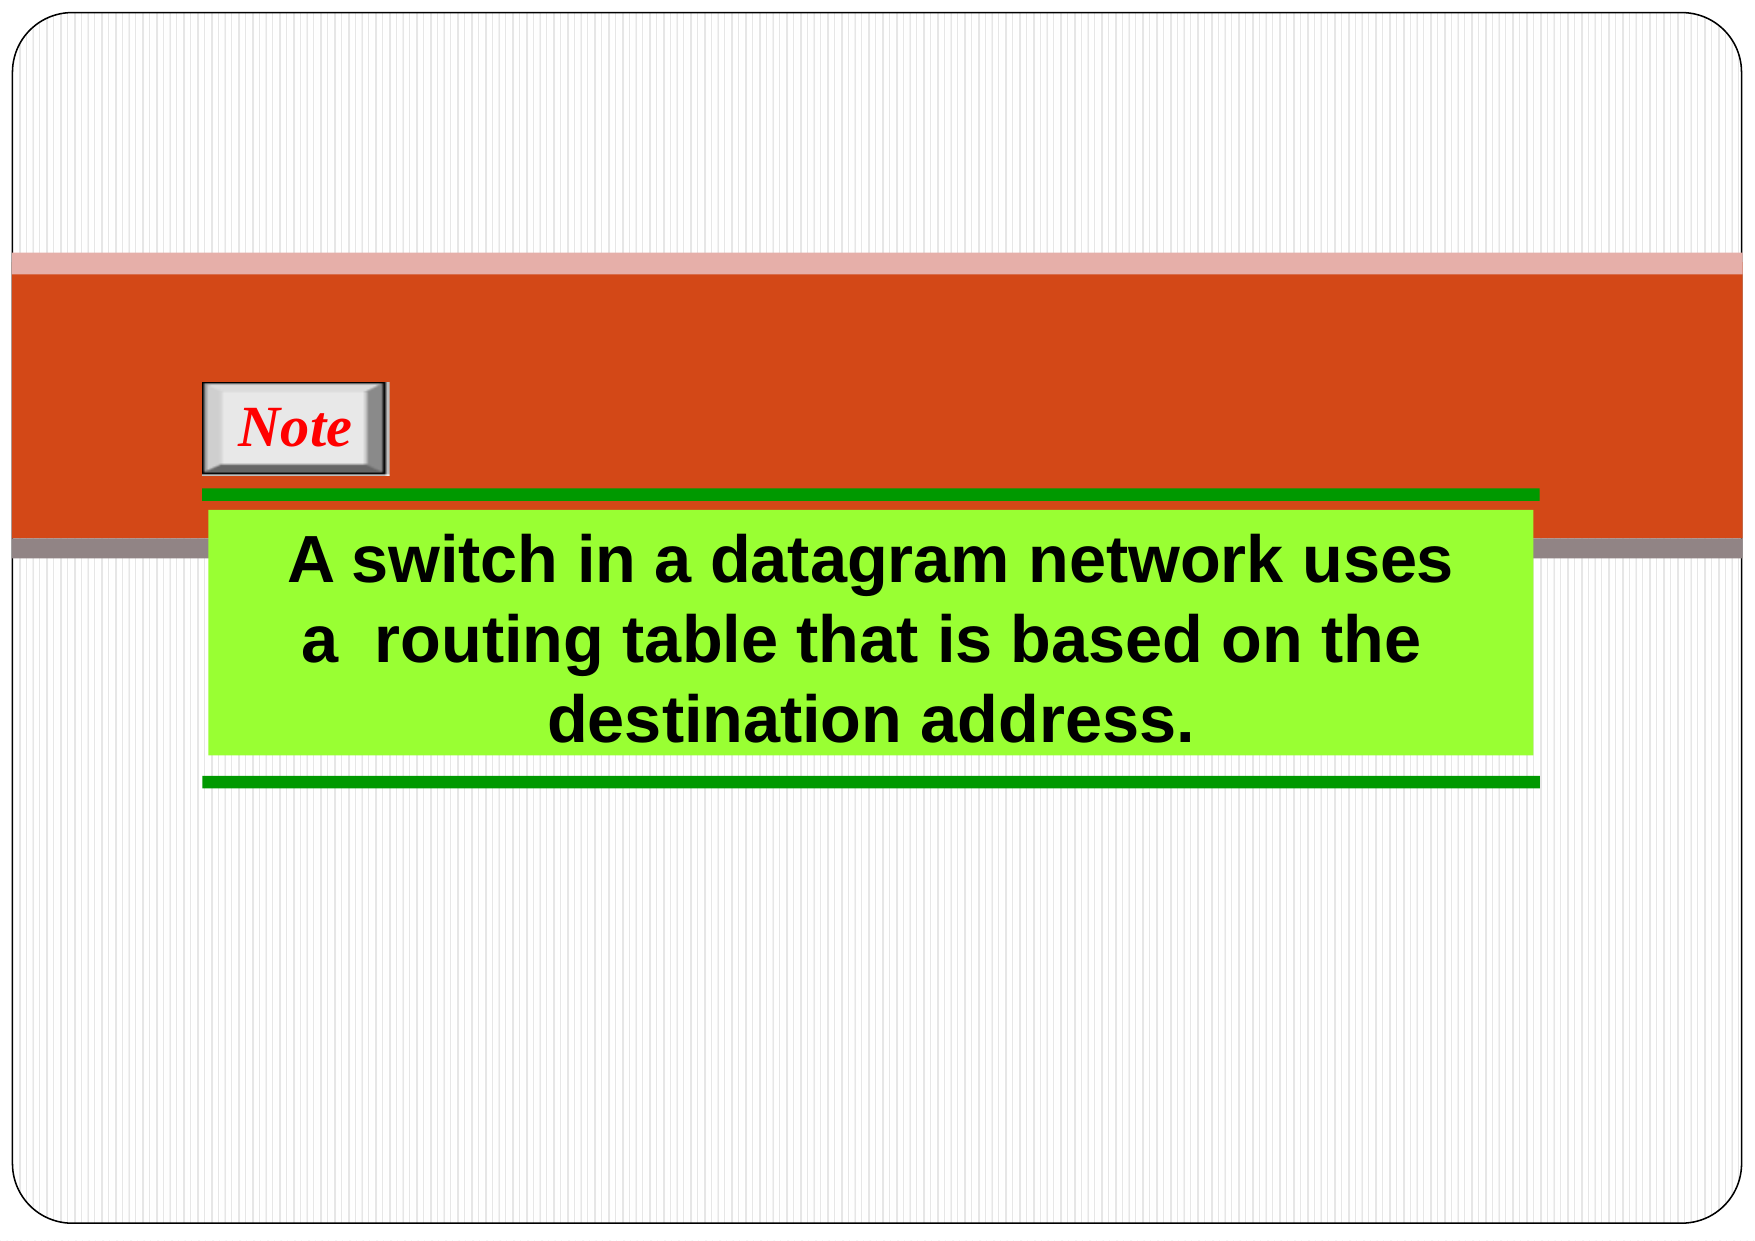

Note

A switch in a datagram network uses a  routing table that is based on the  destination address.